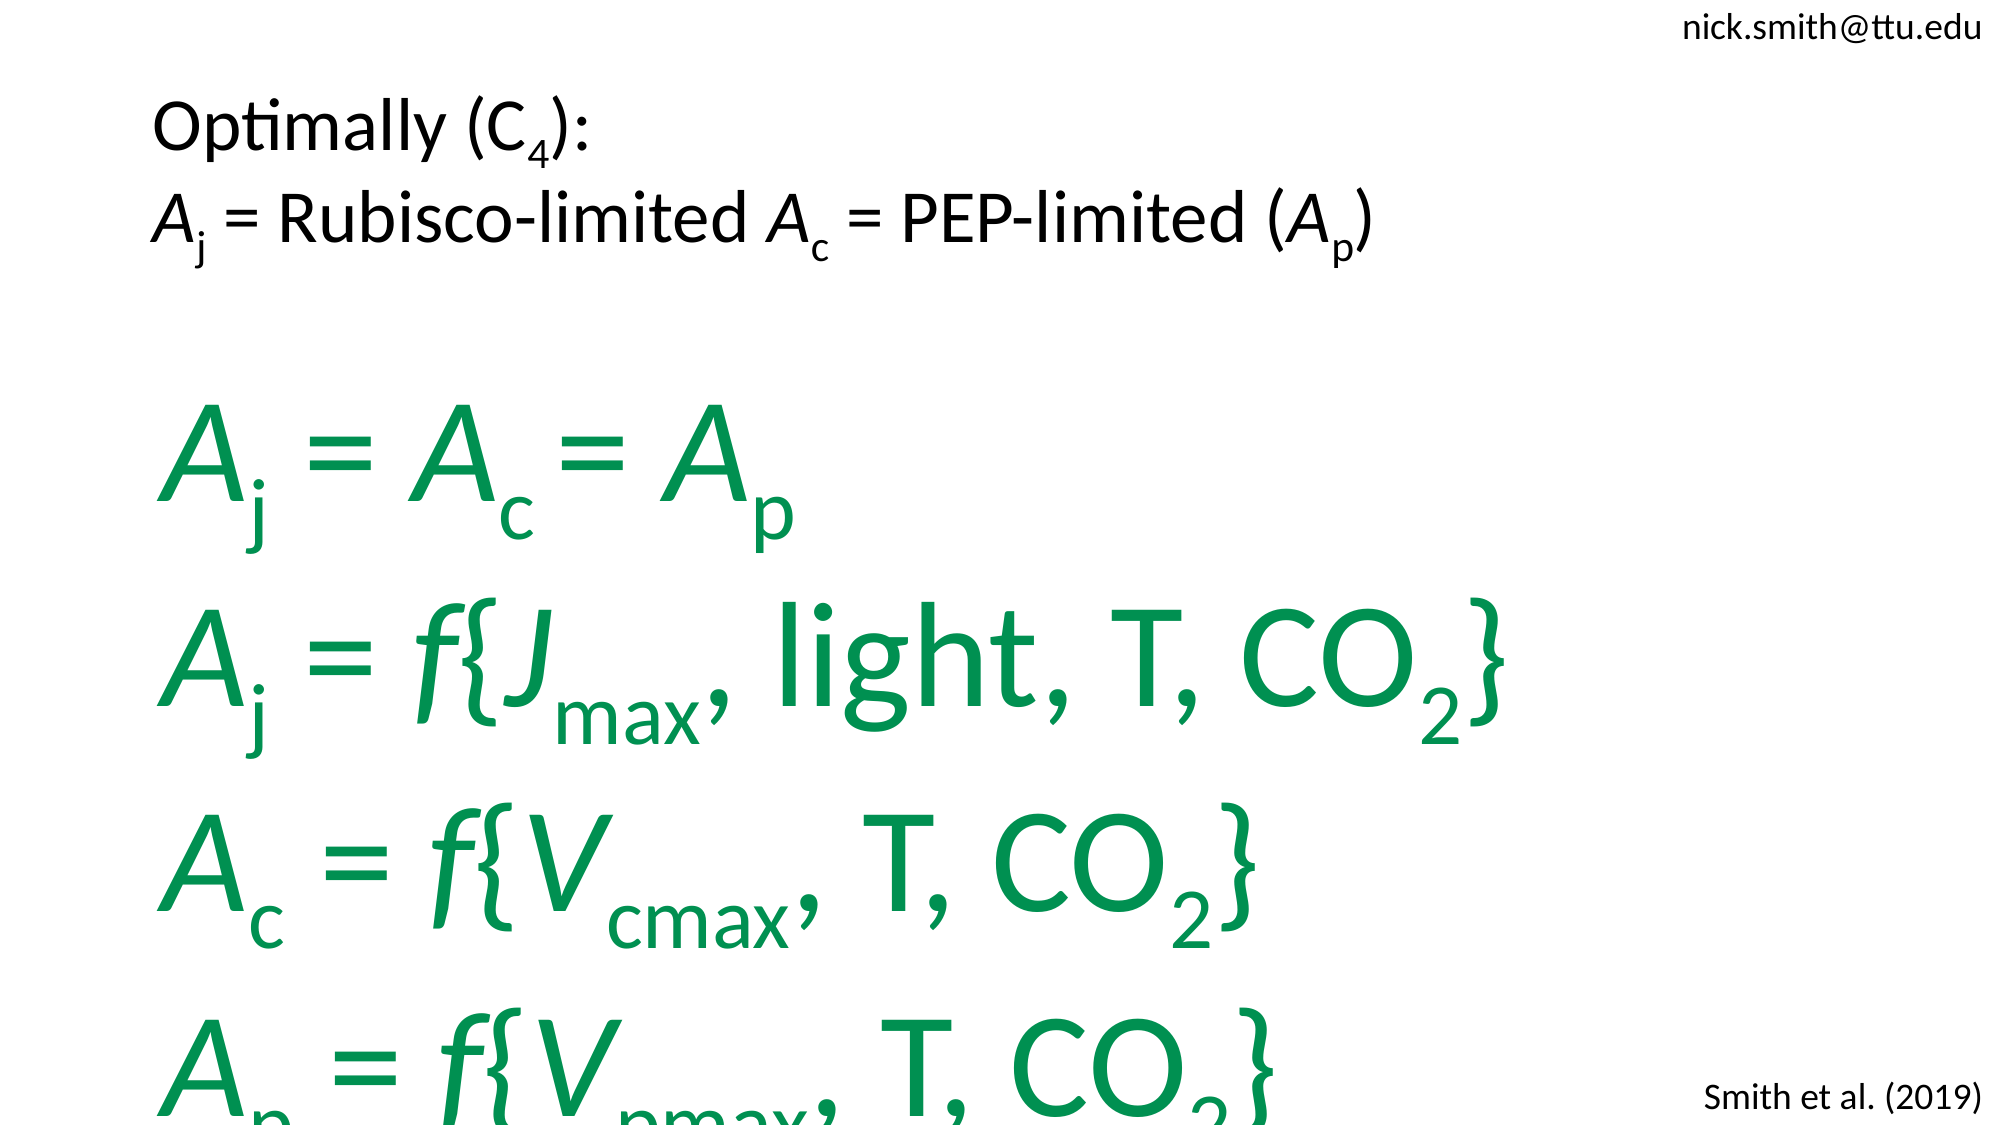

nick.smith@ttu.edu
# Optimally (C4): Aj = Rubisco-limited Ac = PEP-limited (Ap)
Aj = Ac = Ap
Aj = f{Jmax, light, T, CO2}
Ac = f{Vcmax, T, CO2}
Ap = f{Vpmax, T, CO2}
Smith et al. (2019)